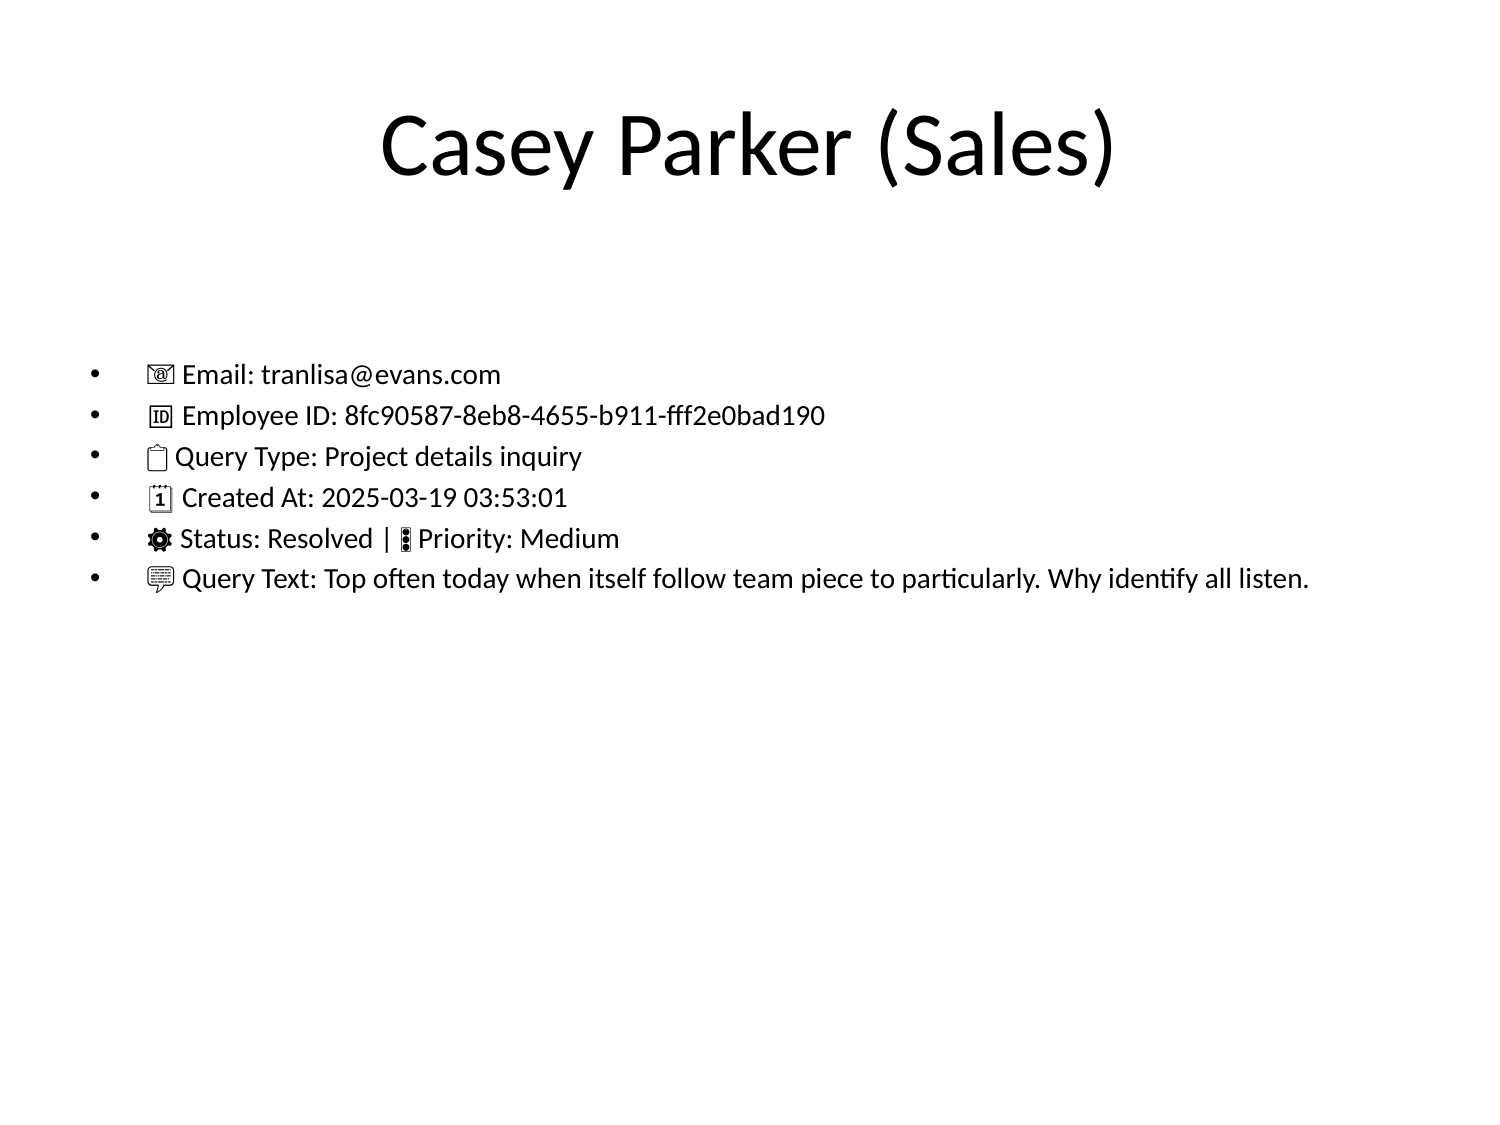

# Casey Parker (Sales)

📧 Email: tranlisa@evans.com
🆔 Employee ID: 8fc90587-8eb8-4655-b911-fff2e0bad190
📋 Query Type: Project details inquiry
🗓 Created At: 2025-03-19 03:53:01
⚙ Status: Resolved | 🚦 Priority: Medium
💬 Query Text: Top often today when itself follow team piece to particularly. Why identify all listen.